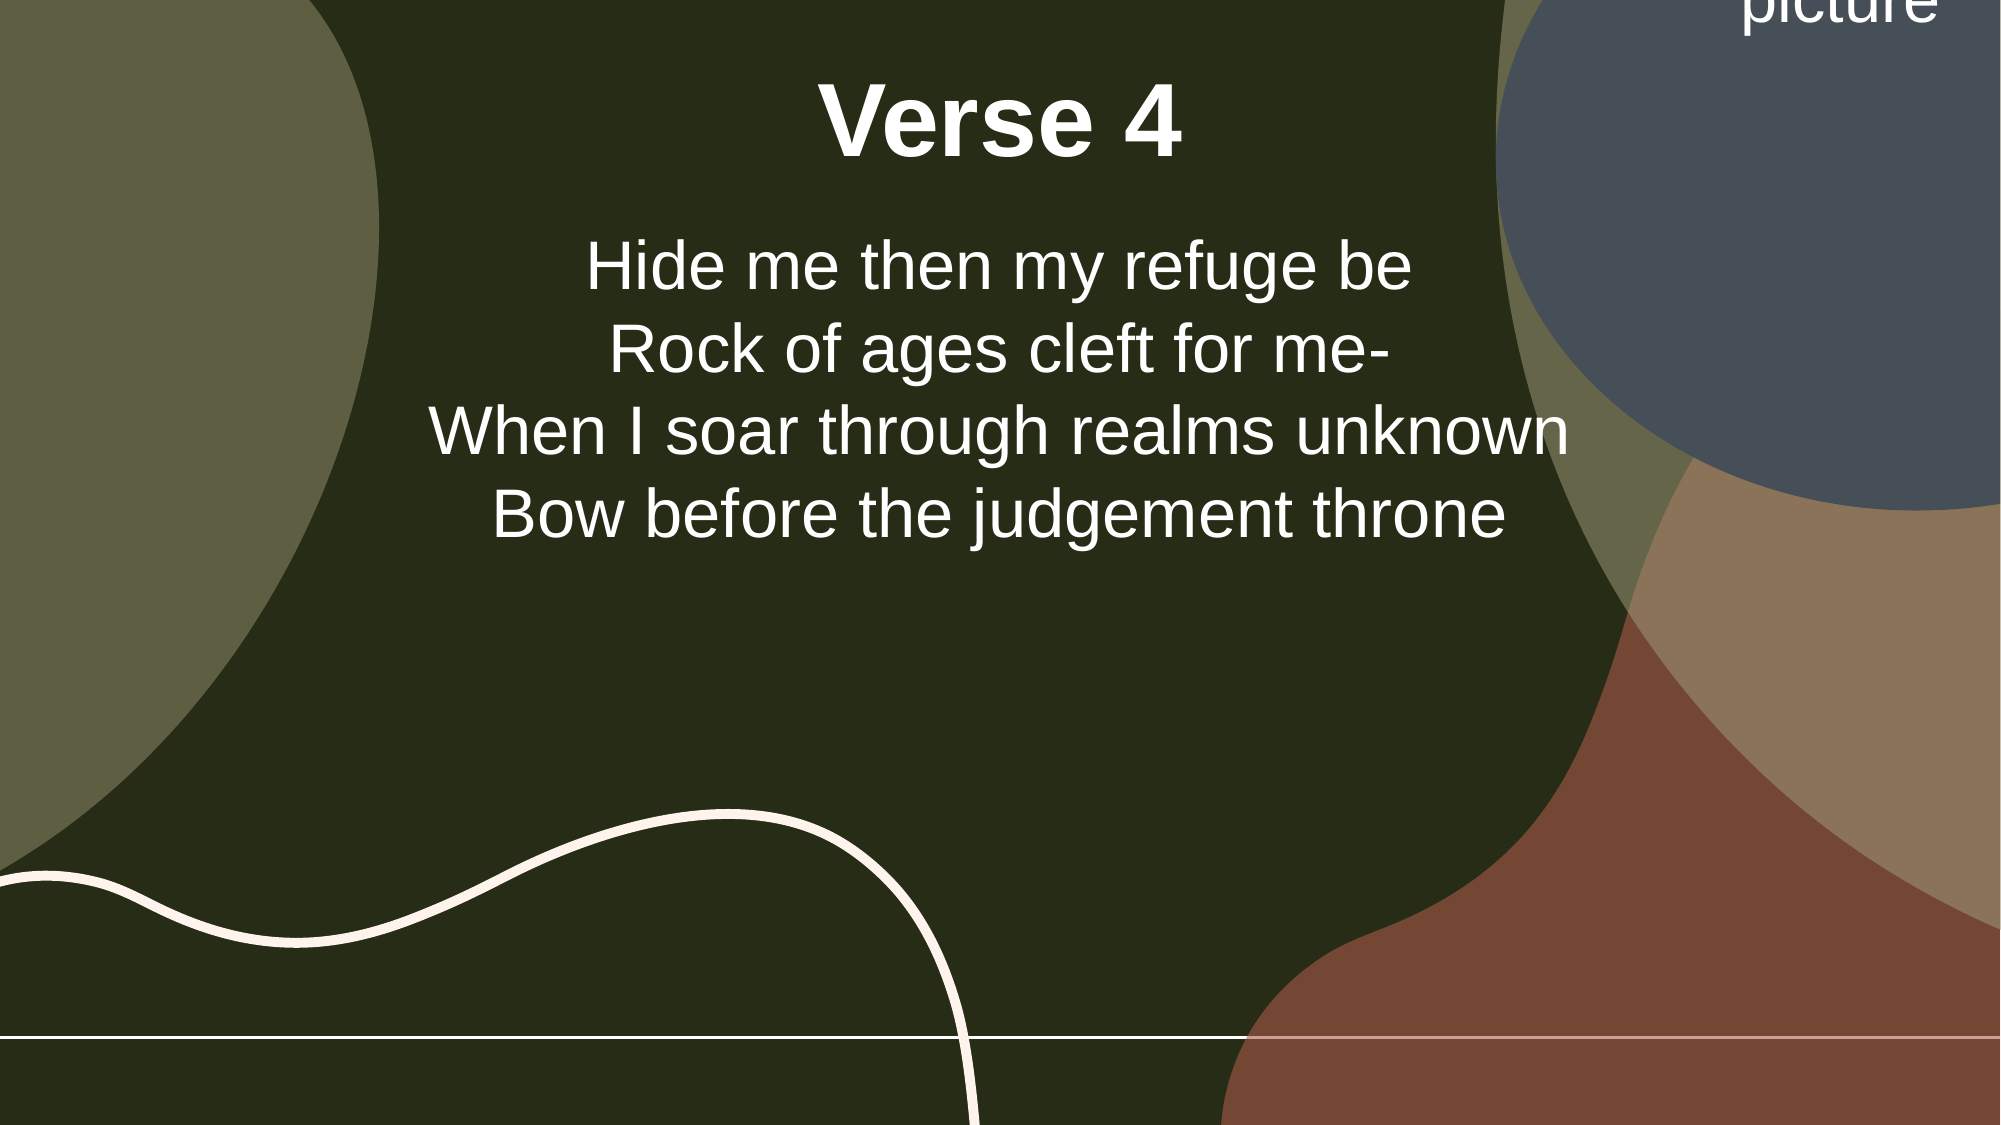

Verse 4
Hide me then my refuge be
Rock of ages cleft for me-
When I soar through realms unknown
Bow before the judgement throne